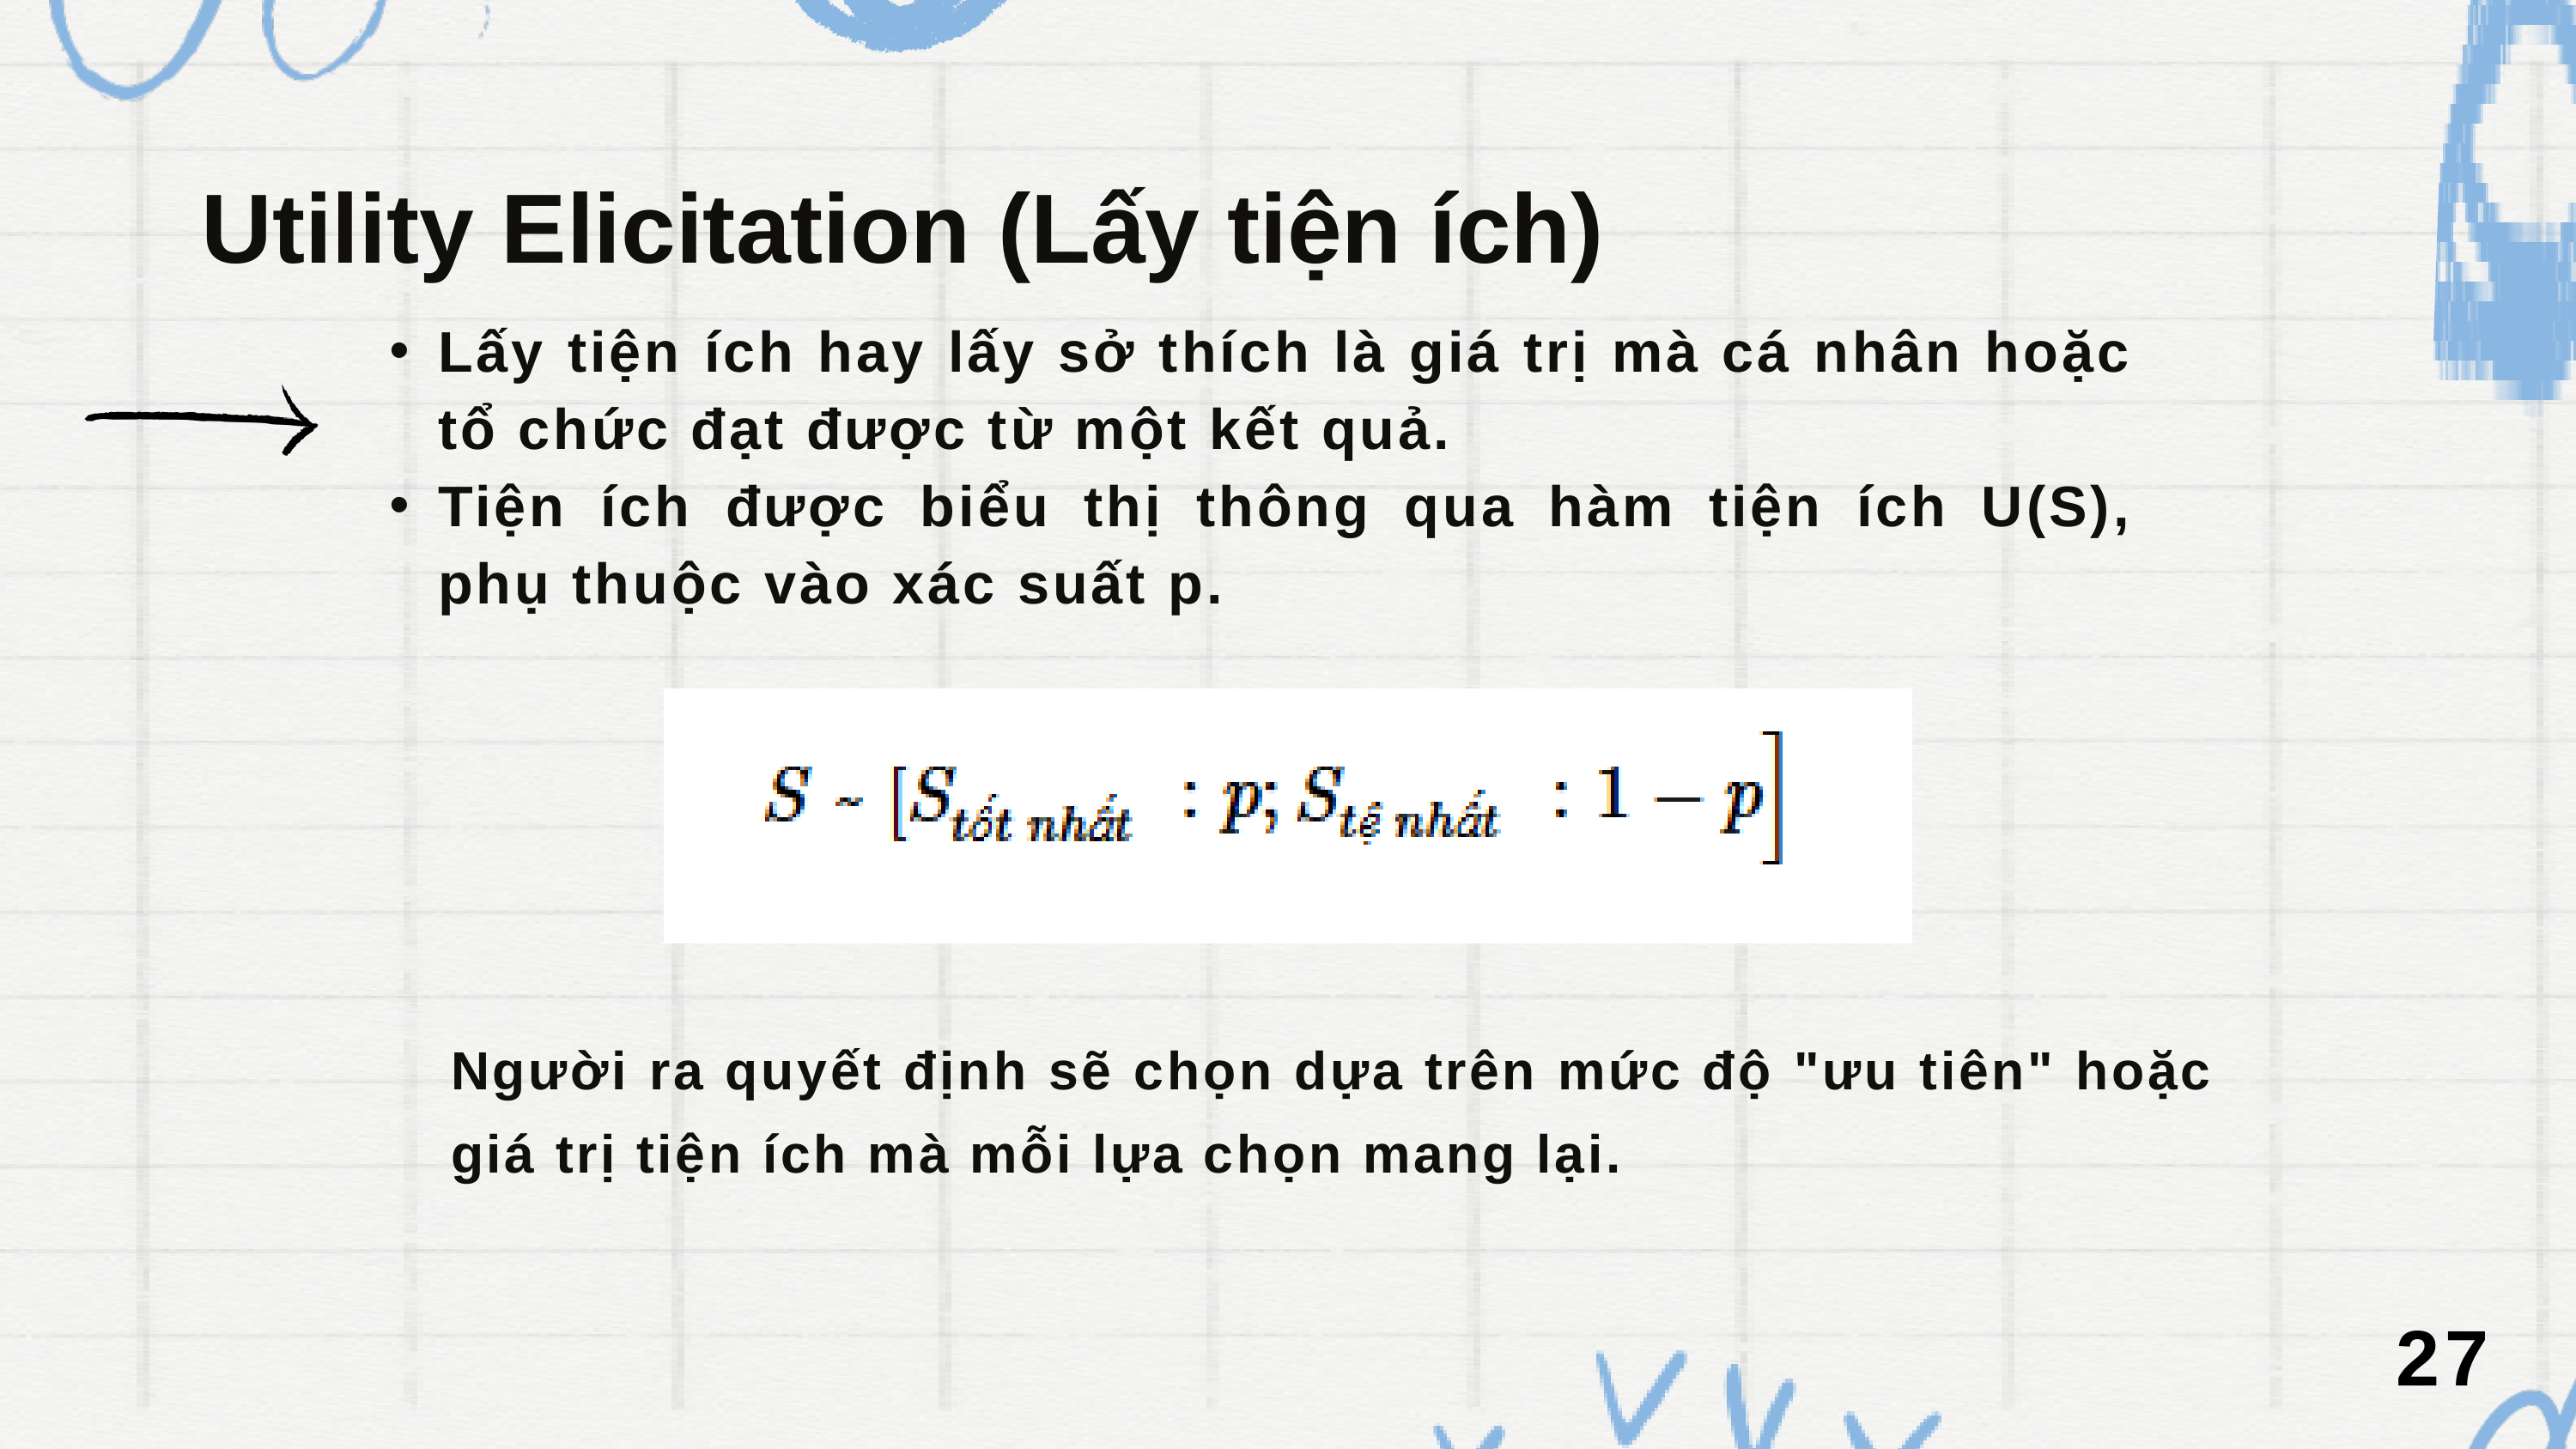

Utility Elicitation (Lấy tiện ích)
Lấy tiện ích hay lấy sở thích là giá trị mà cá nhân hoặc tổ chức đạt được từ một kết quả.
Tiện ích được biểu thị thông qua hàm tiện ích U(S), phụ thuộc vào xác suất p.

Người ra quyết định sẽ chọn dựa trên mức độ "ưu tiên" hoặc giá trị tiện ích mà mỗi lựa chọn mang lại.

27